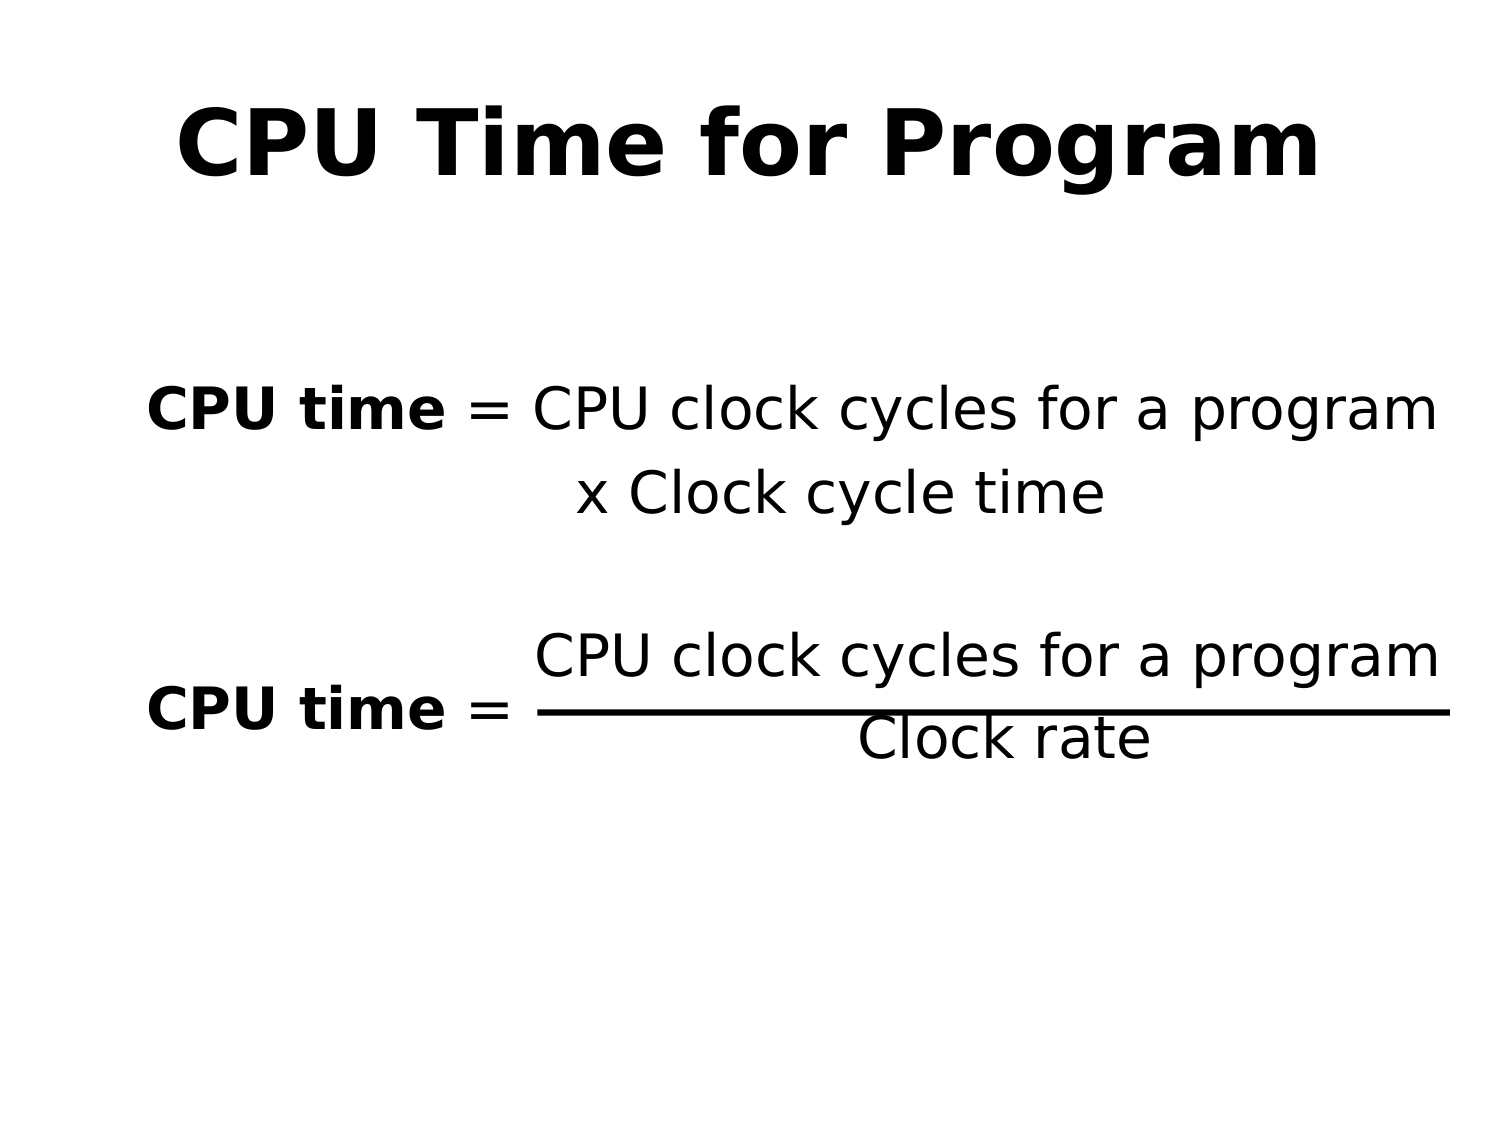

# CPU Time for Program

	CPU time = CPU clock cycles for a program
			       x Clock cycle time

	CPU time = CPU clock cycles for a program
					      Clock rate

	CPU time =